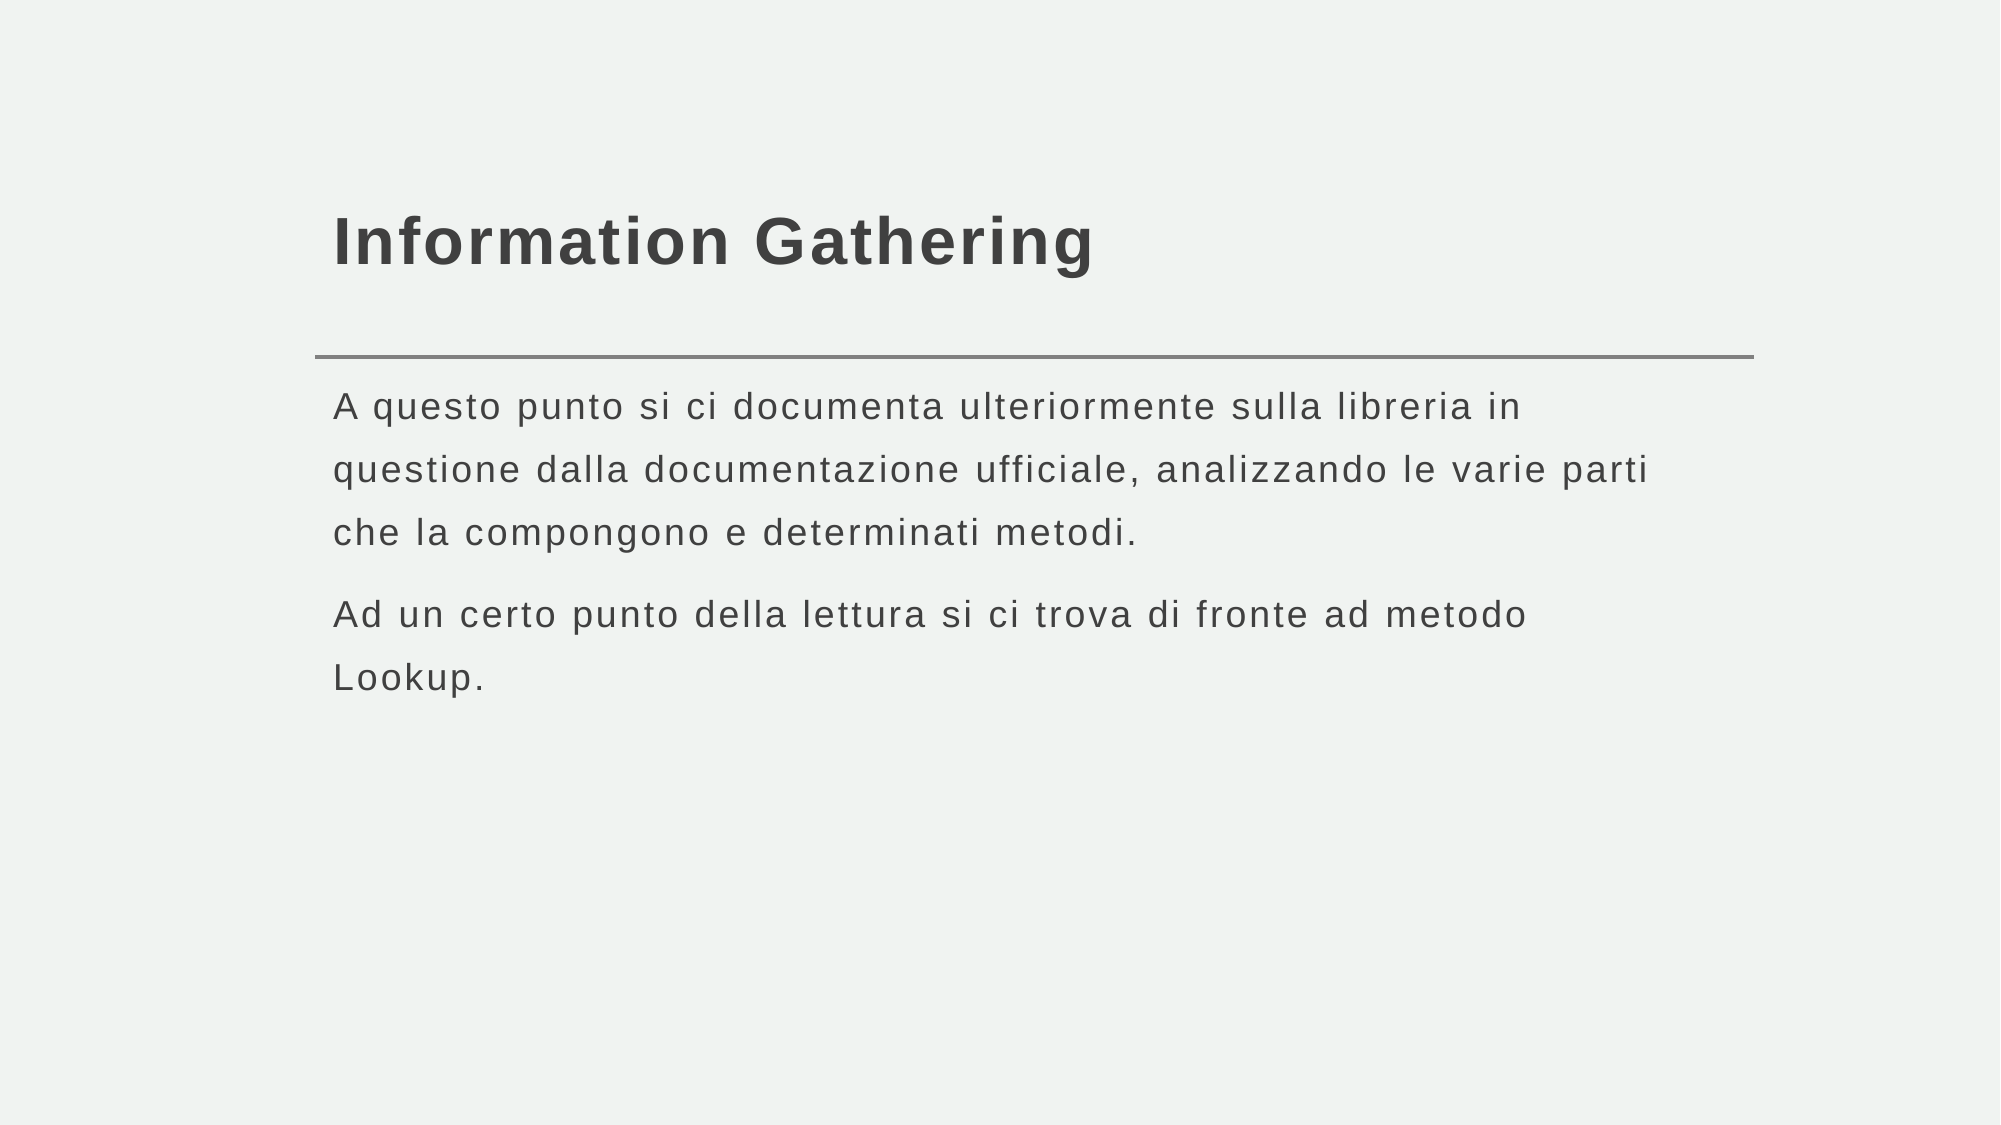

# Information Gathering
A questo punto si ci documenta ulteriormente sulla libreria in questione dalla documentazione ufficiale, analizzando le varie parti che la compongono e determinati metodi.
Ad un certo punto della lettura si ci trova di fronte ad metodo Lookup.